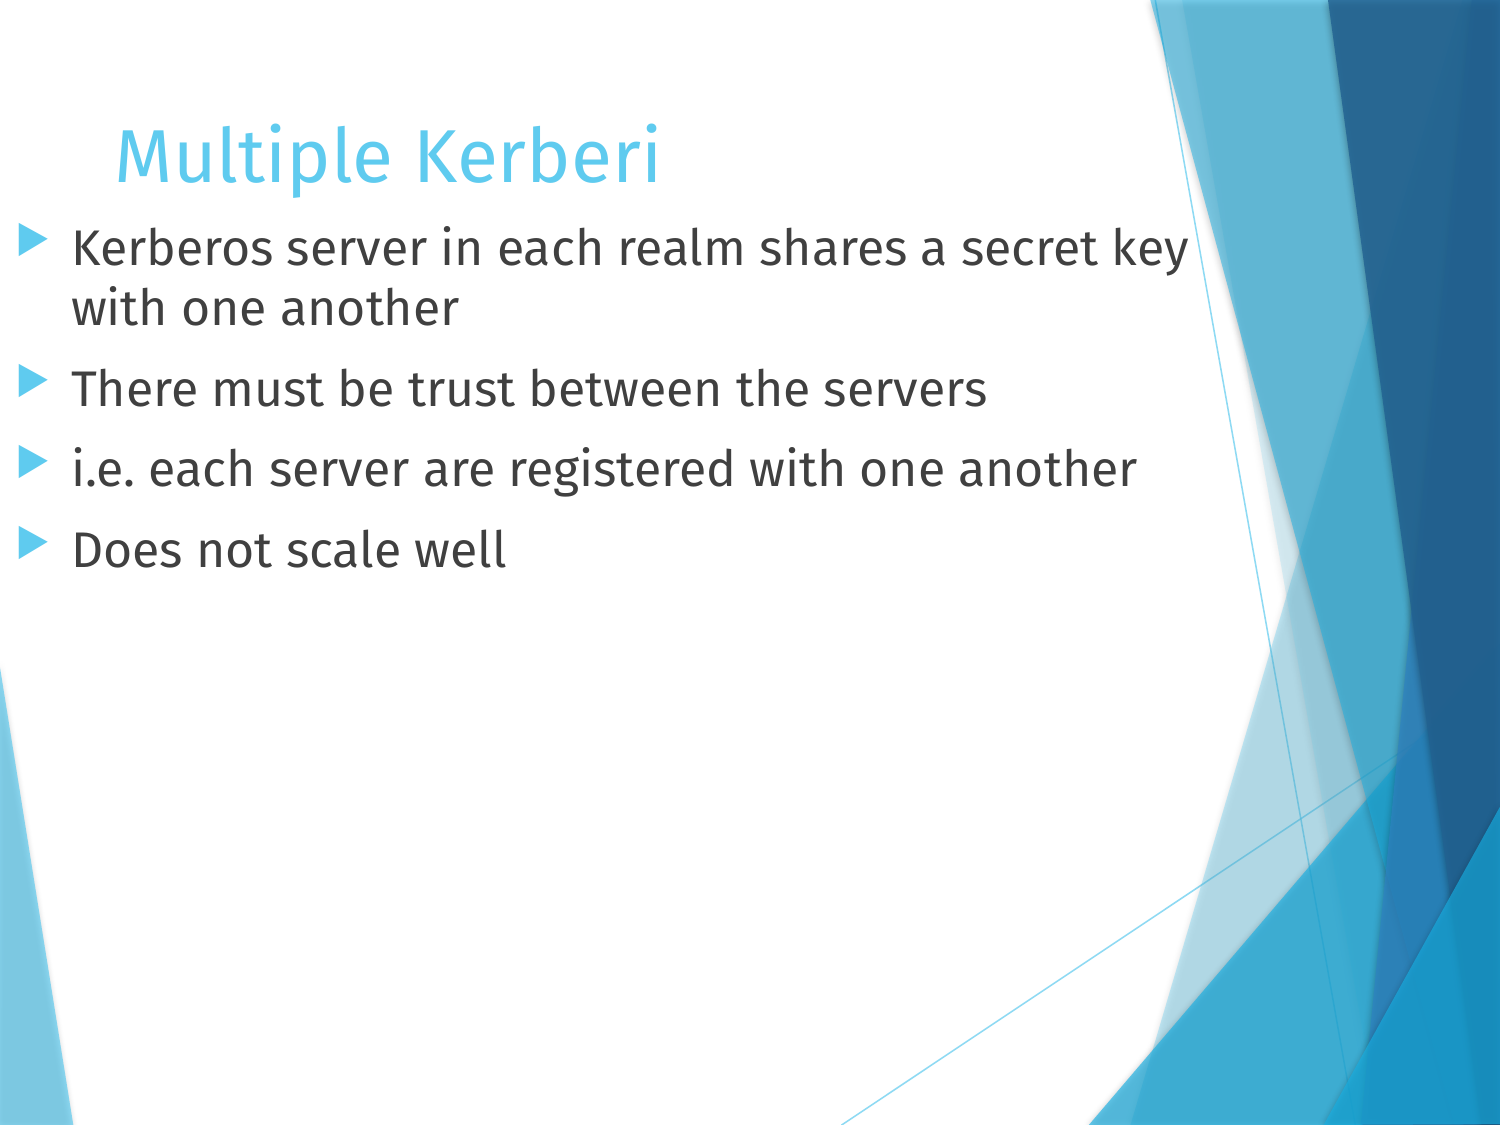

# Multiple Kerberi
Kerberos server in each realm shares a secret key with one another
There must be trust between the servers
i.e. each server are registered with one another
Does not scale well